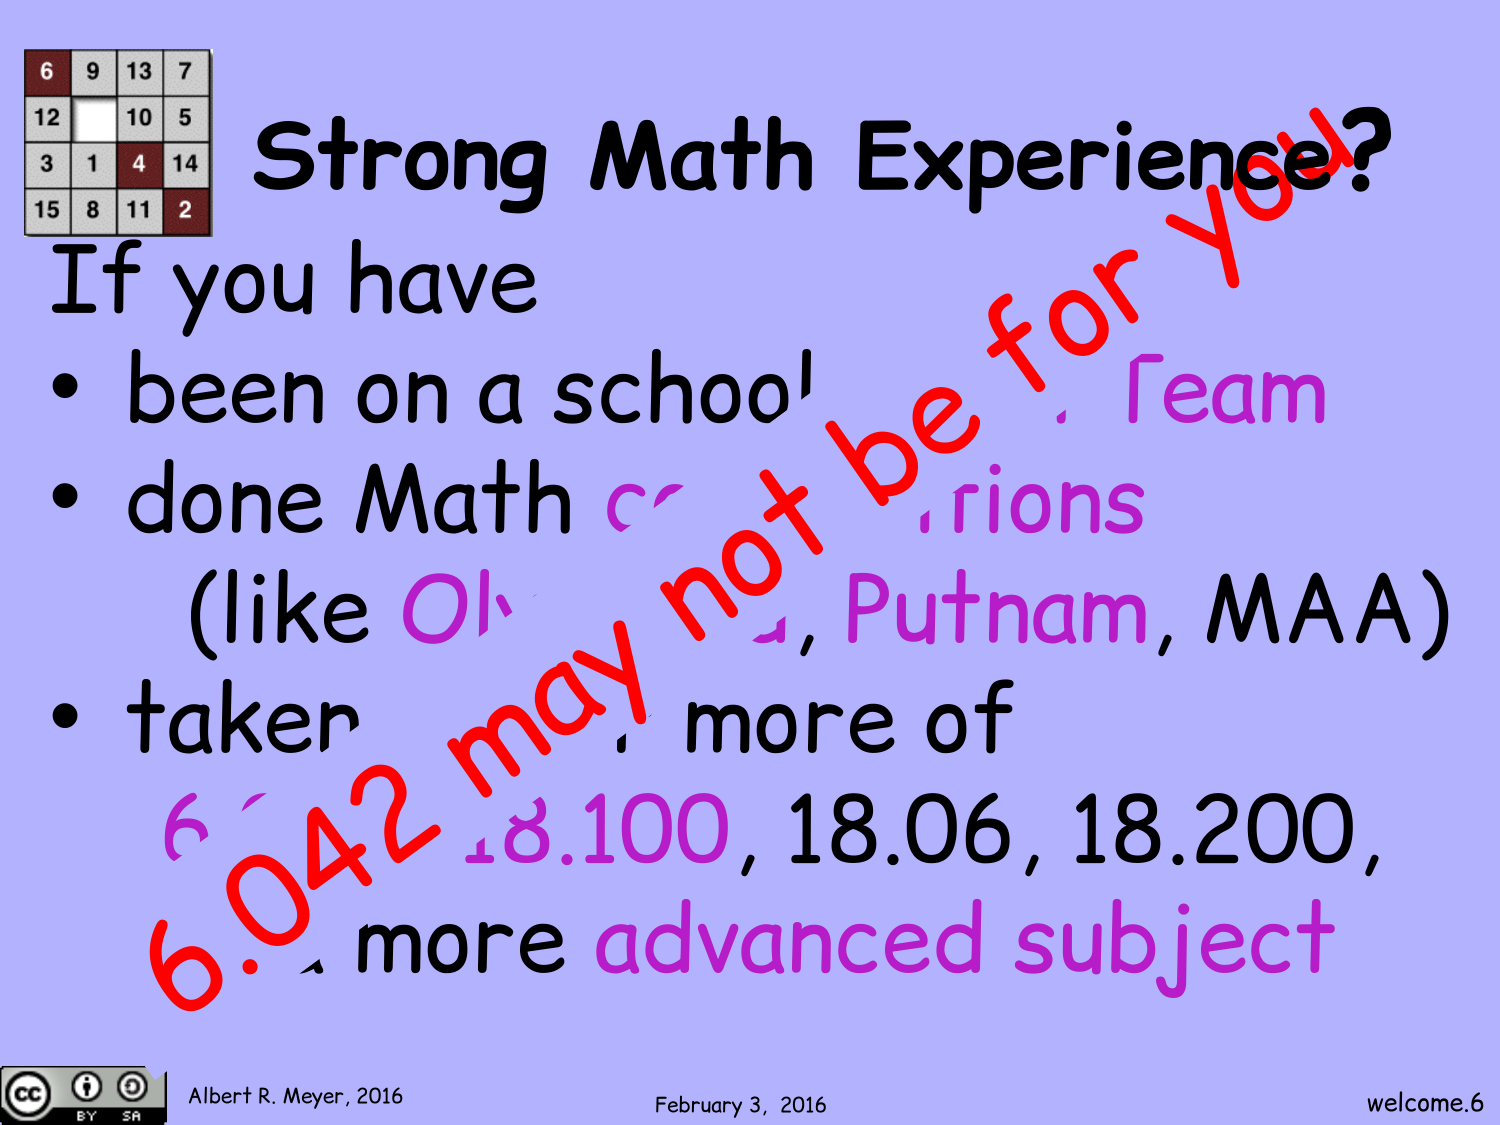

# Strong Math Experience?
If you have
been on a school Math Team
done Math competitions
     (like Olympiad, Putnam, MAA)
taken one or more of
    6.006, 18.100, 18.06, 18.200,
    or a more advanced subject
 6.042 may not be for you
      welcome.6